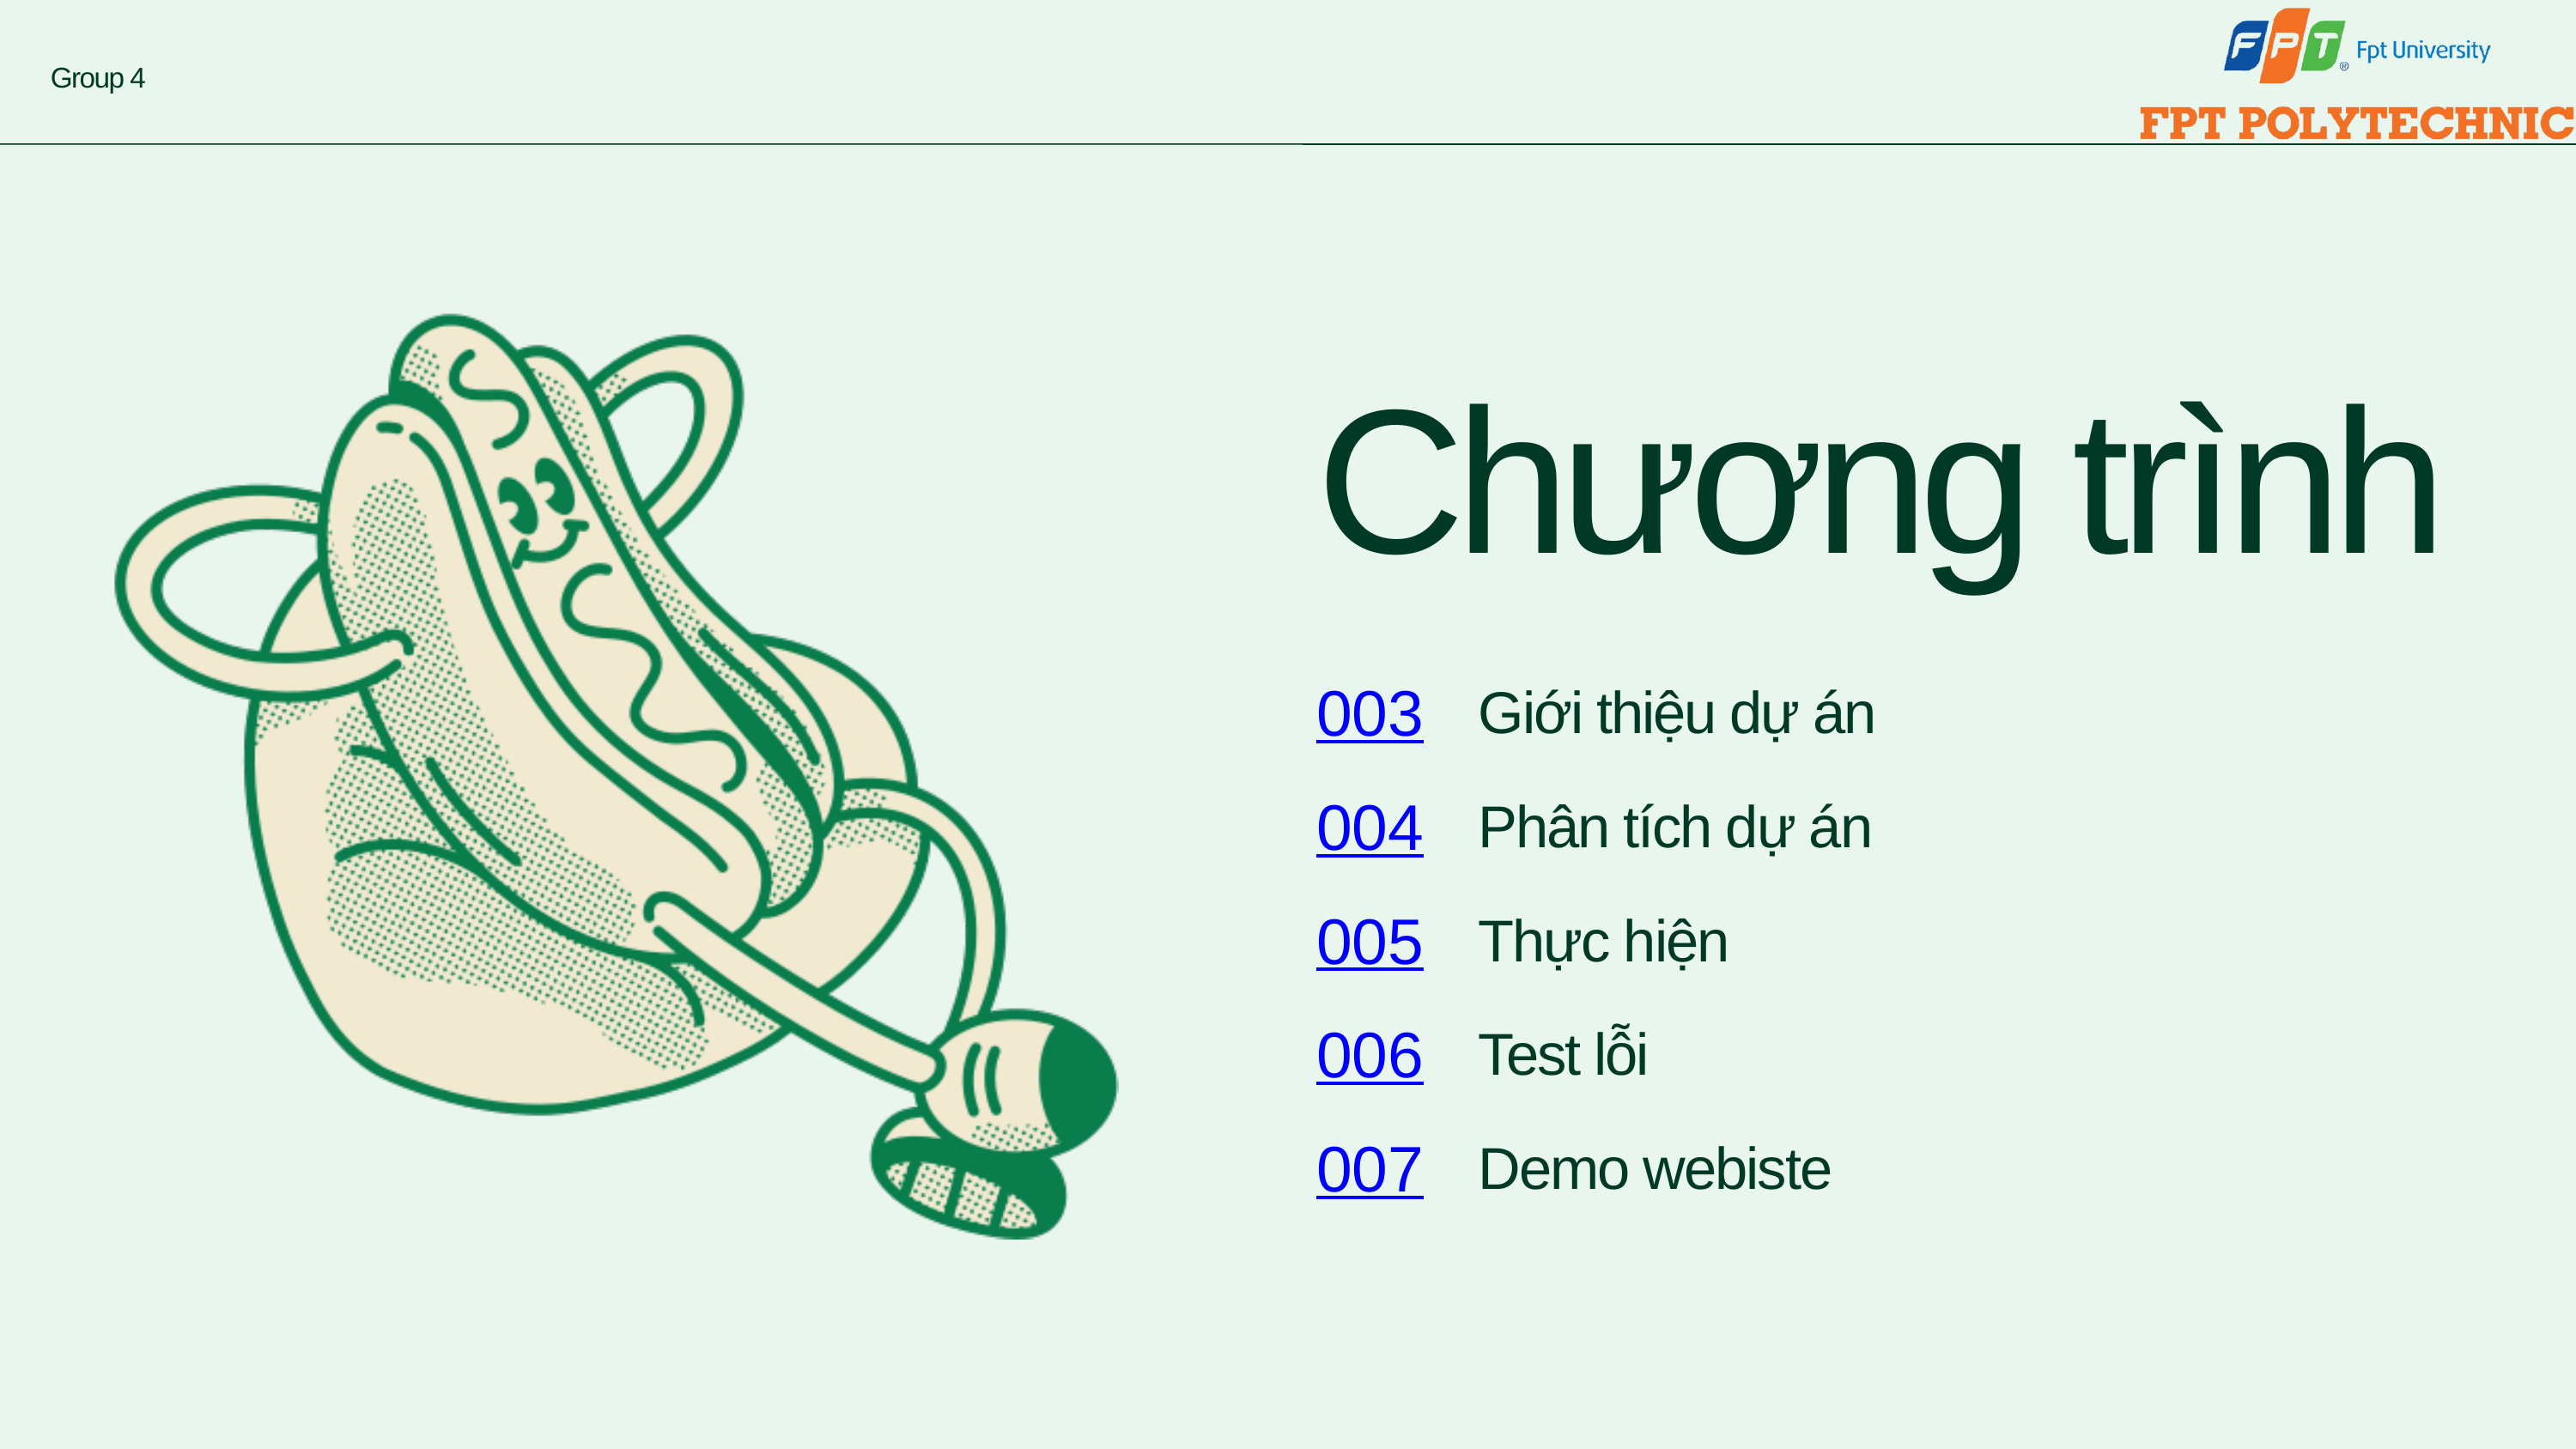

Group 4

Chương trình
| 003 | Giới thiệu dự án |
| --- | --- |
| 004 | Phân tích dự án |
| 005 | Thực hiện |
| 006 | Test lỗi |
| 007 | Demo webiste |
|  |  |